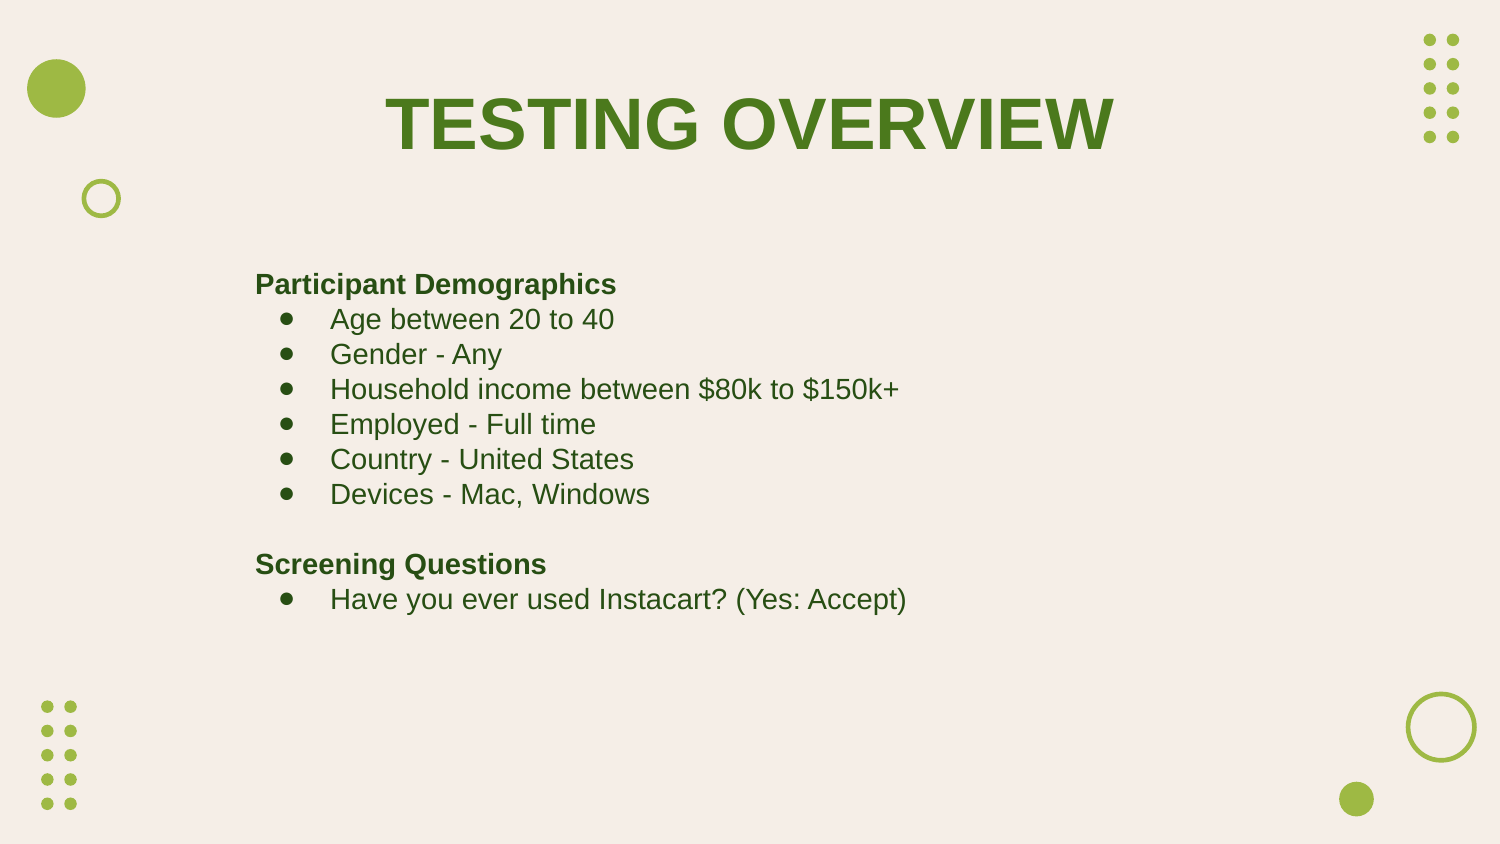

# TESTING OVERVIEW
Participant Demographics
Age between 20 to 40
Gender - Any
Household income between $80k to $150k+
Employed - Full time
Country - United States
Devices - Mac, Windows

Screening Questions
Have you ever used Instacart? (Yes: Accept)